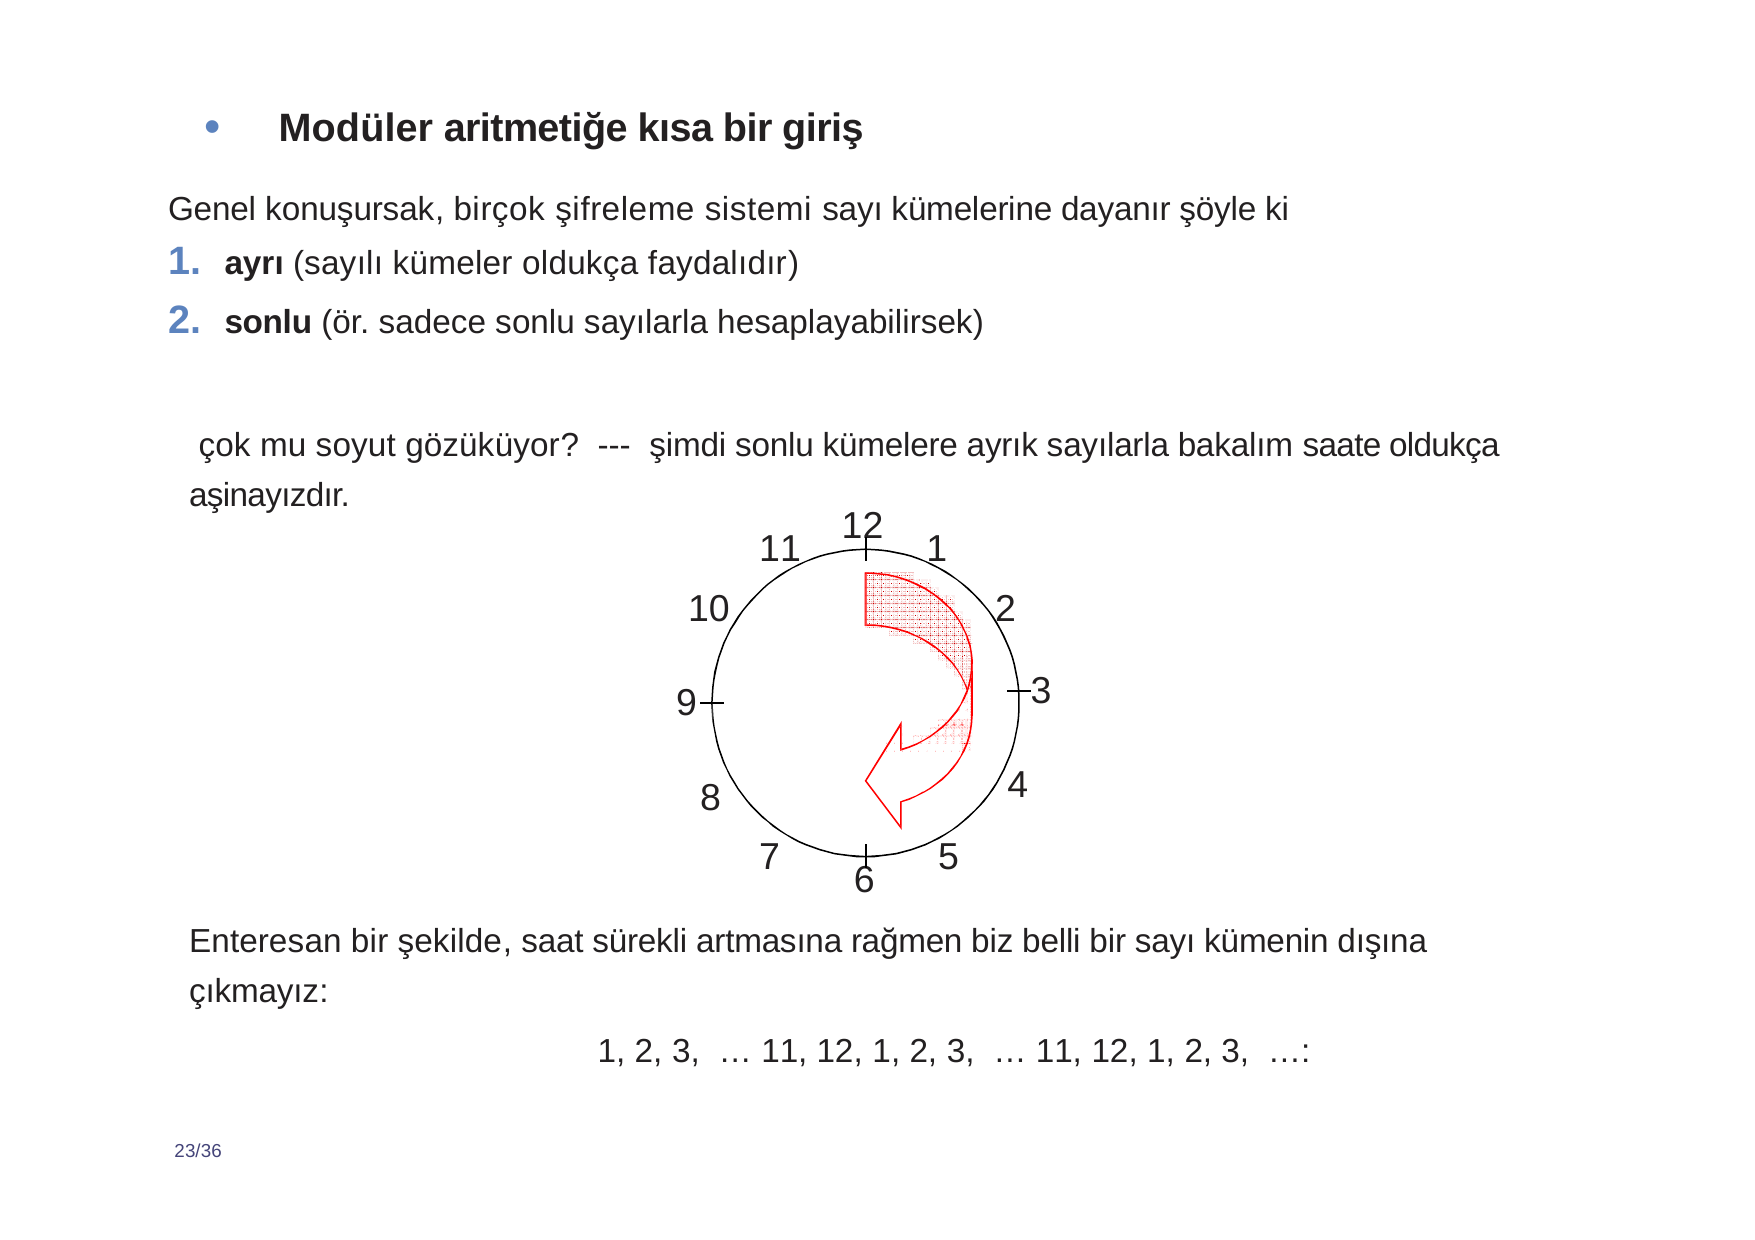

Modüler aritmetiğe kısa bir giriş
Genel konuşursak, birçok şifreleme sistemi sayı kümelerine dayanır şöyle ki

ayrı (sayılı kümeler oldukça faydalıdır)

sonlu (ör. sadece sonlu sayılarla hesaplayabilirsek)
 çok mu soyut gözüküyor?  ---  şimdi sonlu kümelere ayrık sayılarla bakalım saate oldukça aşinayızdır.
12
11	1

10
2
3
9

4
8
7	5

6
Enteresan bir şekilde, saat sürekli artmasına rağmen biz belli bir sayı kümenin dışına çıkmayız:

1, 2, 3,  … 11, 12, 1, 2, 3,  … 11, 12, 1, 2, 3,  …:
23/36